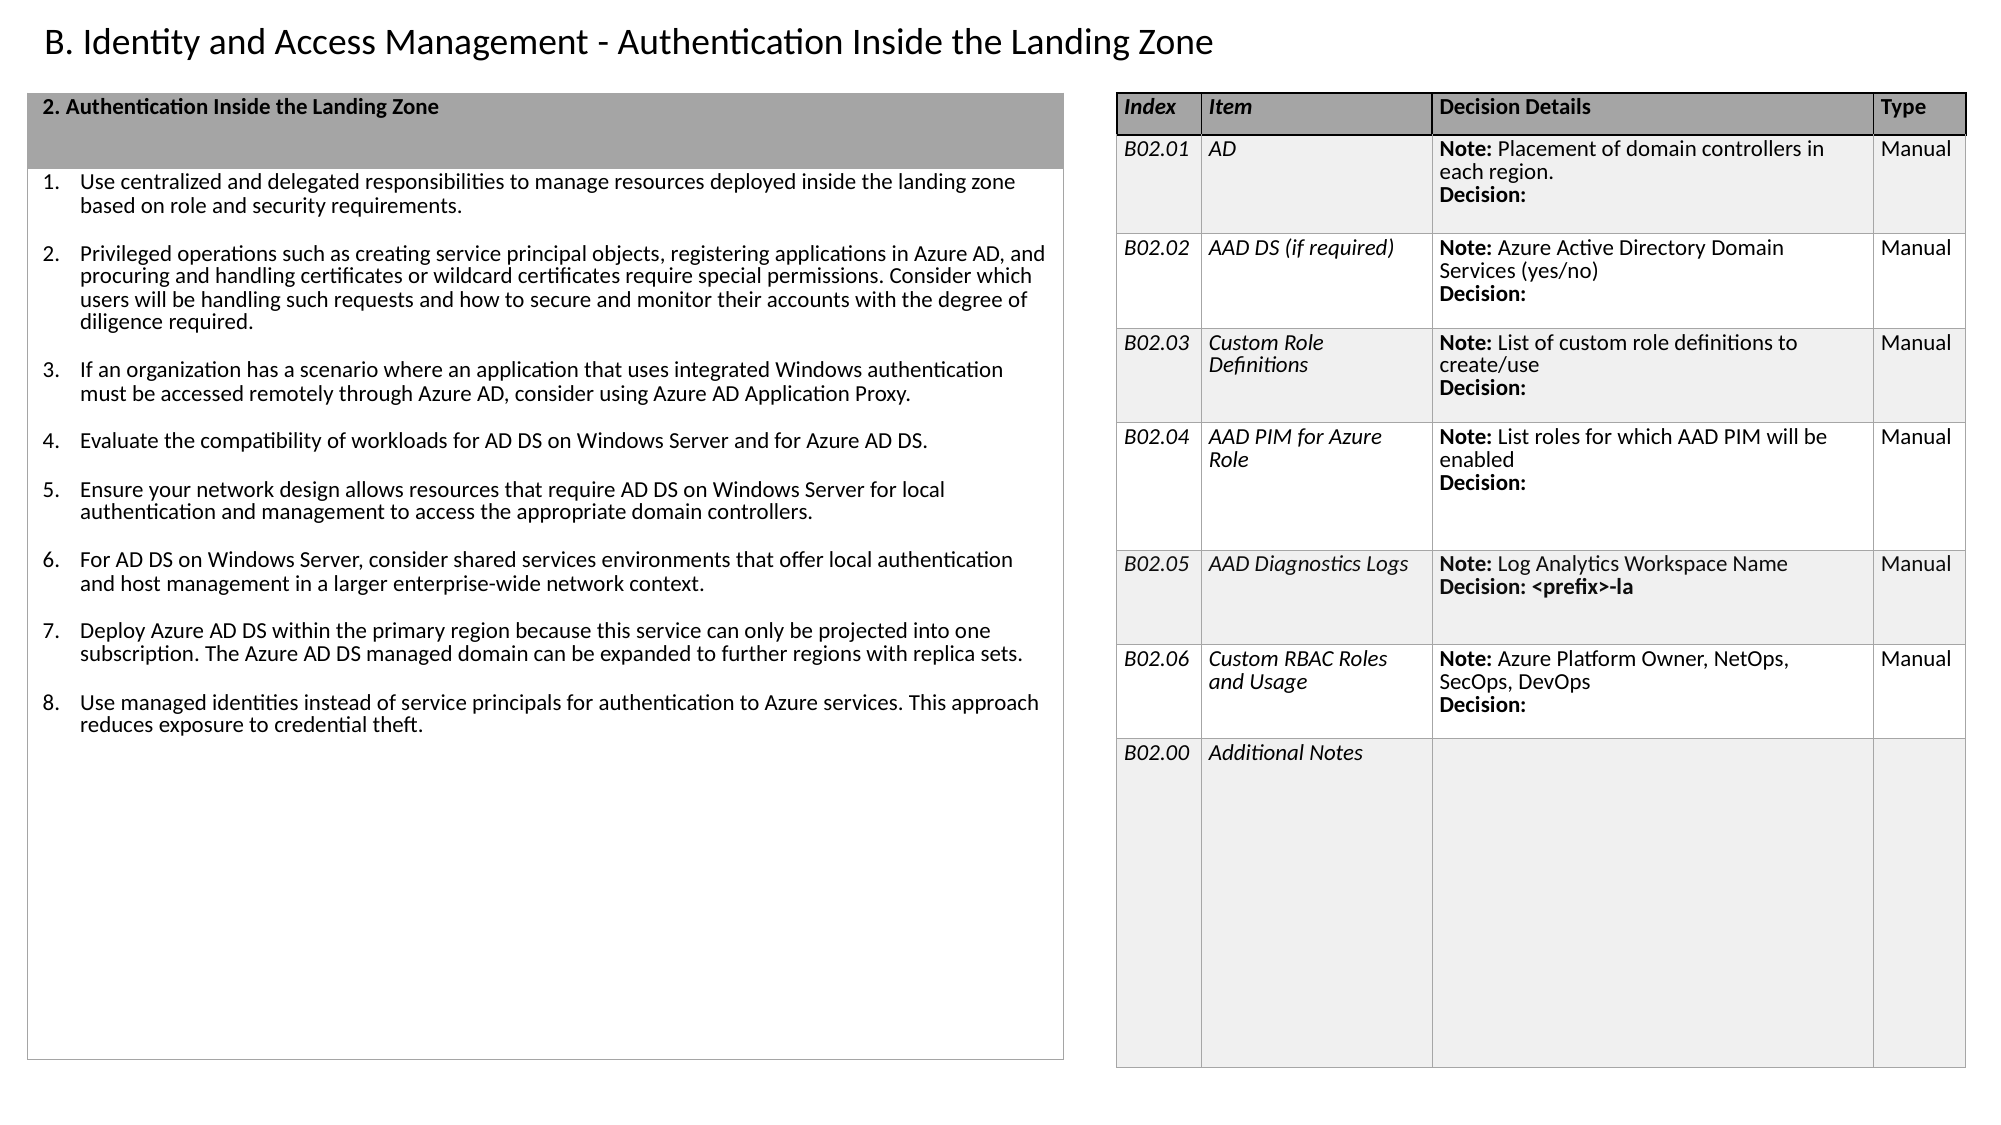

B. Identity and Access Management - Authentication Inside the Landing Zone
| Index | Item | Decision Details | Type |
| --- | --- | --- | --- |
| B02.01 | AD | Note: Placement of domain controllers in each region. Decision: | Manual |
| B02.02 | AAD DS (if required) | Note: Azure Active Directory Domain Services (yes/no) Decision: | Manual |
| B02.03 | Custom Role Definitions | Note: List of custom role definitions to create/use Decision: | Manual |
| B02.04 | AAD PIM for Azure Role | Note: List roles for which AAD PIM will be enabled Decision: | Manual |
| B02.05 | AAD Diagnostics Logs | Note: Log Analytics Workspace Name Decision: <prefix>-la | Manual |
| B02.06 | Custom RBAC Roles and Usage | Note: Azure Platform Owner, NetOps, SecOps, DevOps Decision: | Manual |
| B02.00 | Additional Notes |  |  |
| 2. Authentication Inside the Landing Zone |
| --- |
| Use centralized and delegated responsibilities to manage resources deployed inside the landing zone based on role and security requirements. Privileged operations such as creating service principal objects, registering applications in Azure AD, and procuring and handling certificates or wildcard certificates require special permissions. Consider which users will be handling such requests and how to secure and monitor their accounts with the degree of diligence required. If an organization has a scenario where an application that uses integrated Windows authentication must be accessed remotely through Azure AD, consider using Azure AD Application Proxy. Evaluate the compatibility of workloads for AD DS on Windows Server and for Azure AD DS. Ensure your network design allows resources that require AD DS on Windows Server for local authentication and management to access the appropriate domain controllers. For AD DS on Windows Server, consider shared services environments that offer local authentication and host management in a larger enterprise-wide network context. Deploy Azure AD DS within the primary region because this service can only be projected into one subscription. The Azure AD DS managed domain can be expanded to further regions with replica sets. Use managed identities instead of service principals for authentication to Azure services. This approach reduces exposure to credential theft. |